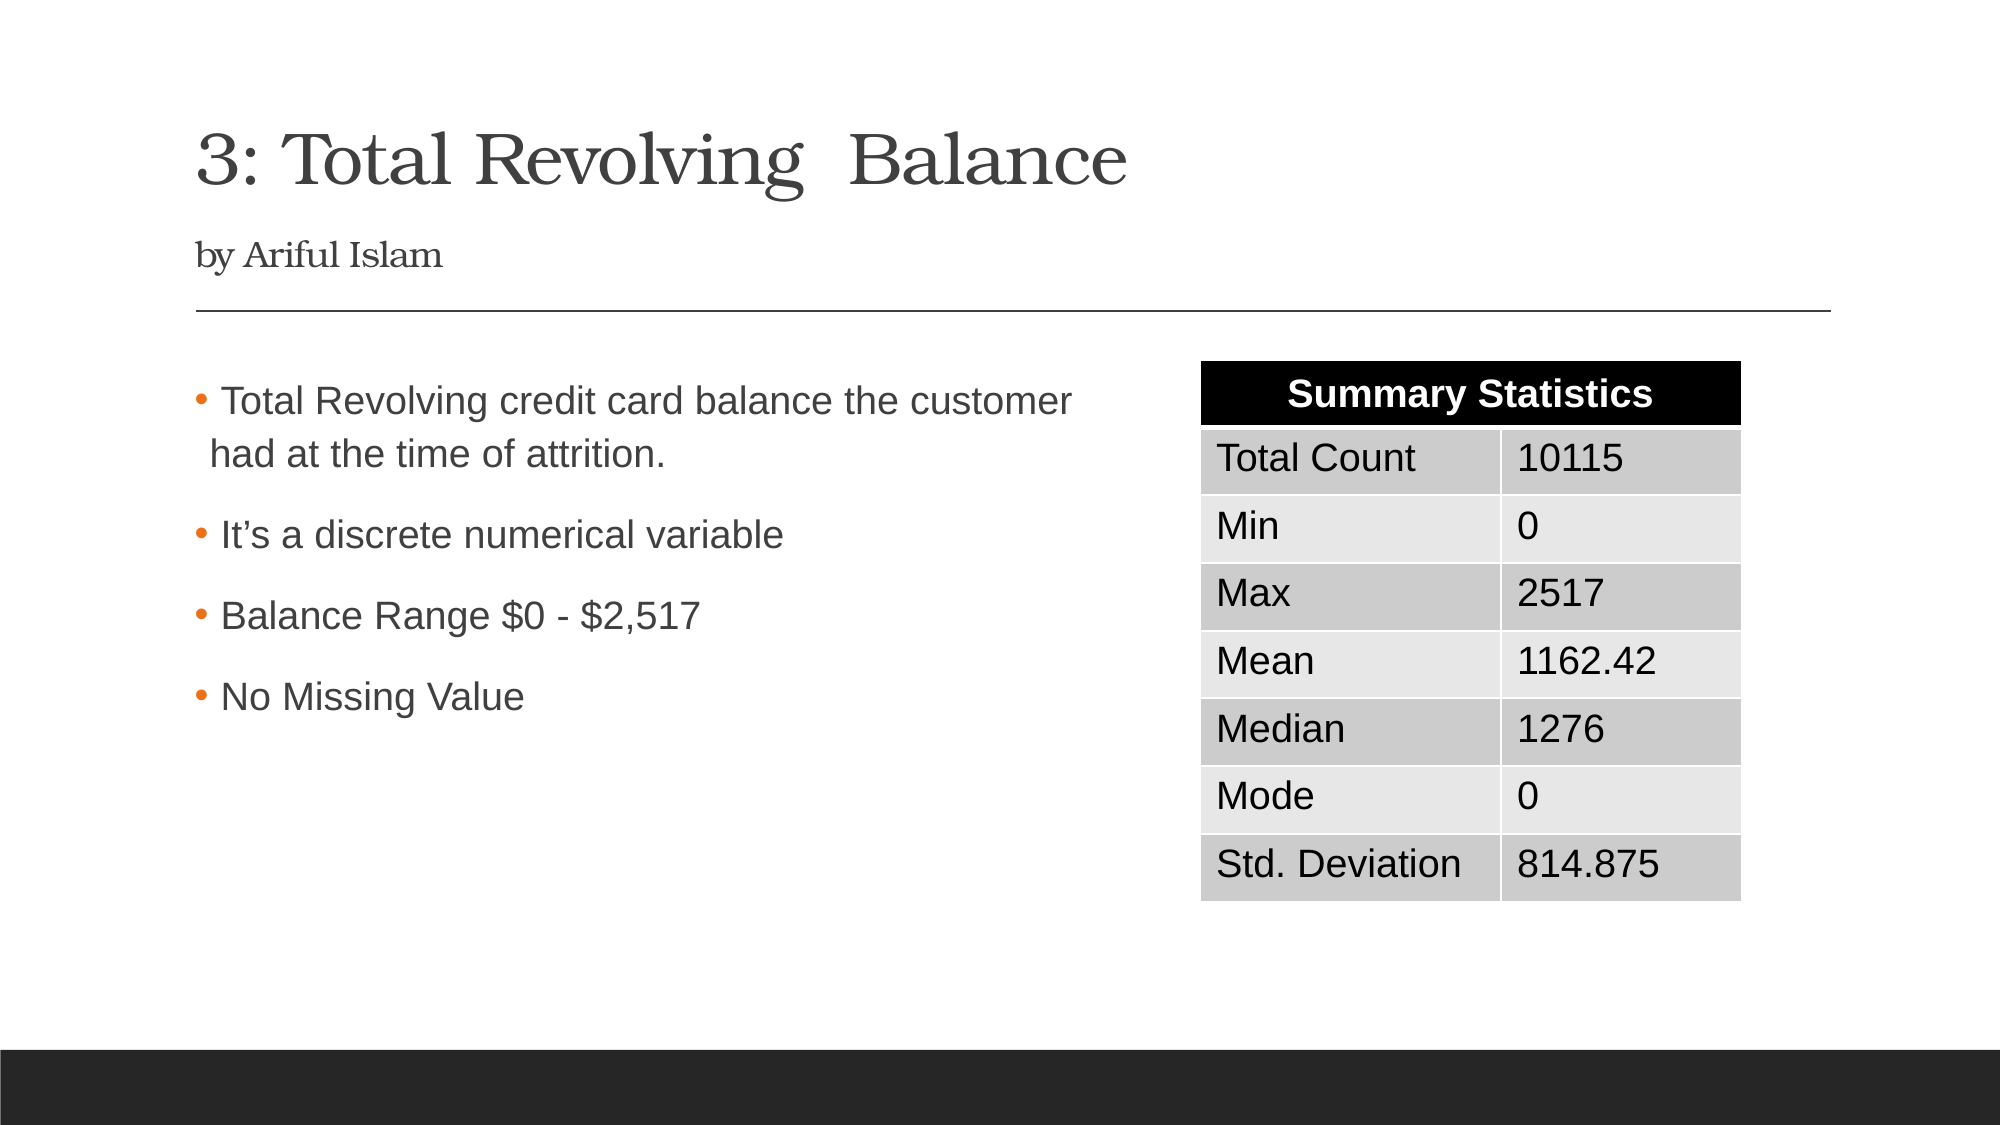

# 3: Total Revolving  Balance by Ariful Islam
| Summary Statistics |  |
| --- | --- |
| Total Count | 10115 |
| Min | 0 |
| Max | 2517 |
| Mean | 1162.42 |
| Median | 1276 |
| Mode | 0 |
| Std. Deviation | 814.875 |
 Total Revolving credit card balance the customer had at the time of attrition.
 It’s a discrete numerical variable
 Balance Range $0 - $2,517
 No Missing Value